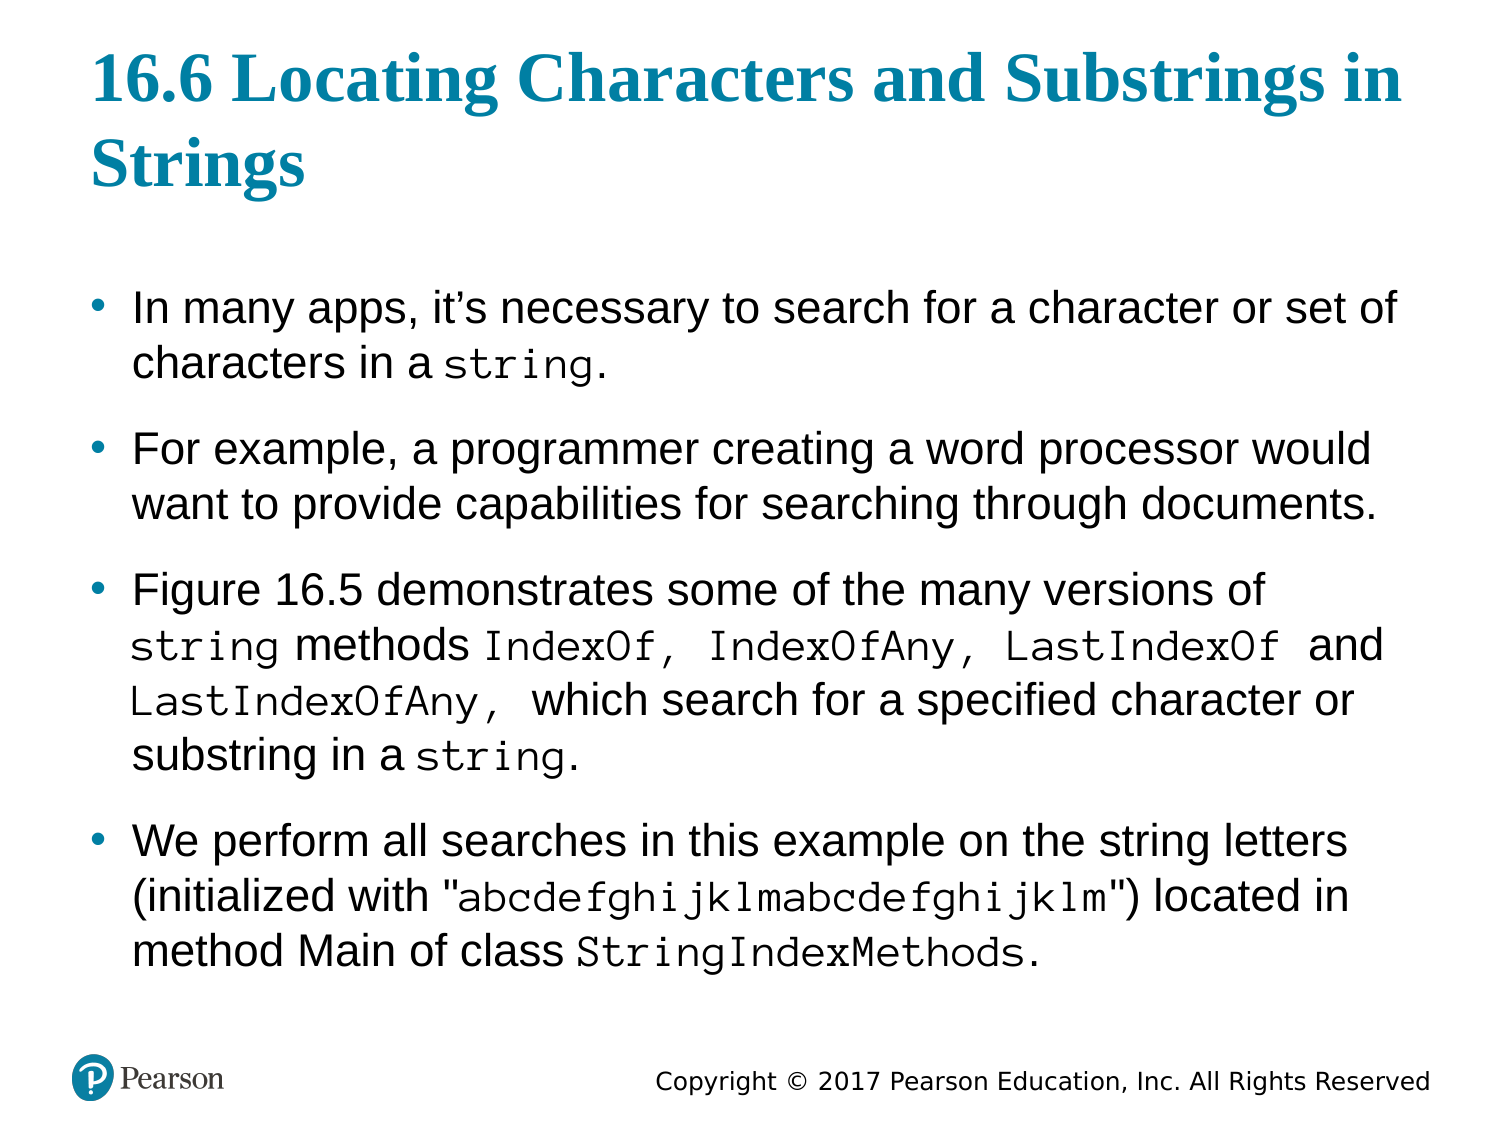

# 16.6 Locating Characters and Substrings in Strings
In many apps, it’s necessary to search for a character or set of characters in a string.
For example, a programmer creating a word processor would want to provide capabilities for searching through documents.
Figure 16.5 demonstrates some of the many versions of string methods IndexOf, IndexOfAny, LastIndexOf and LastIndexOfAny, which search for a specified character or substring in a string.
We perform all searches in this example on the string letters (initialized with "abcdefghijklmabcdefghijklm") located in method Main of class StringIndexMethods.